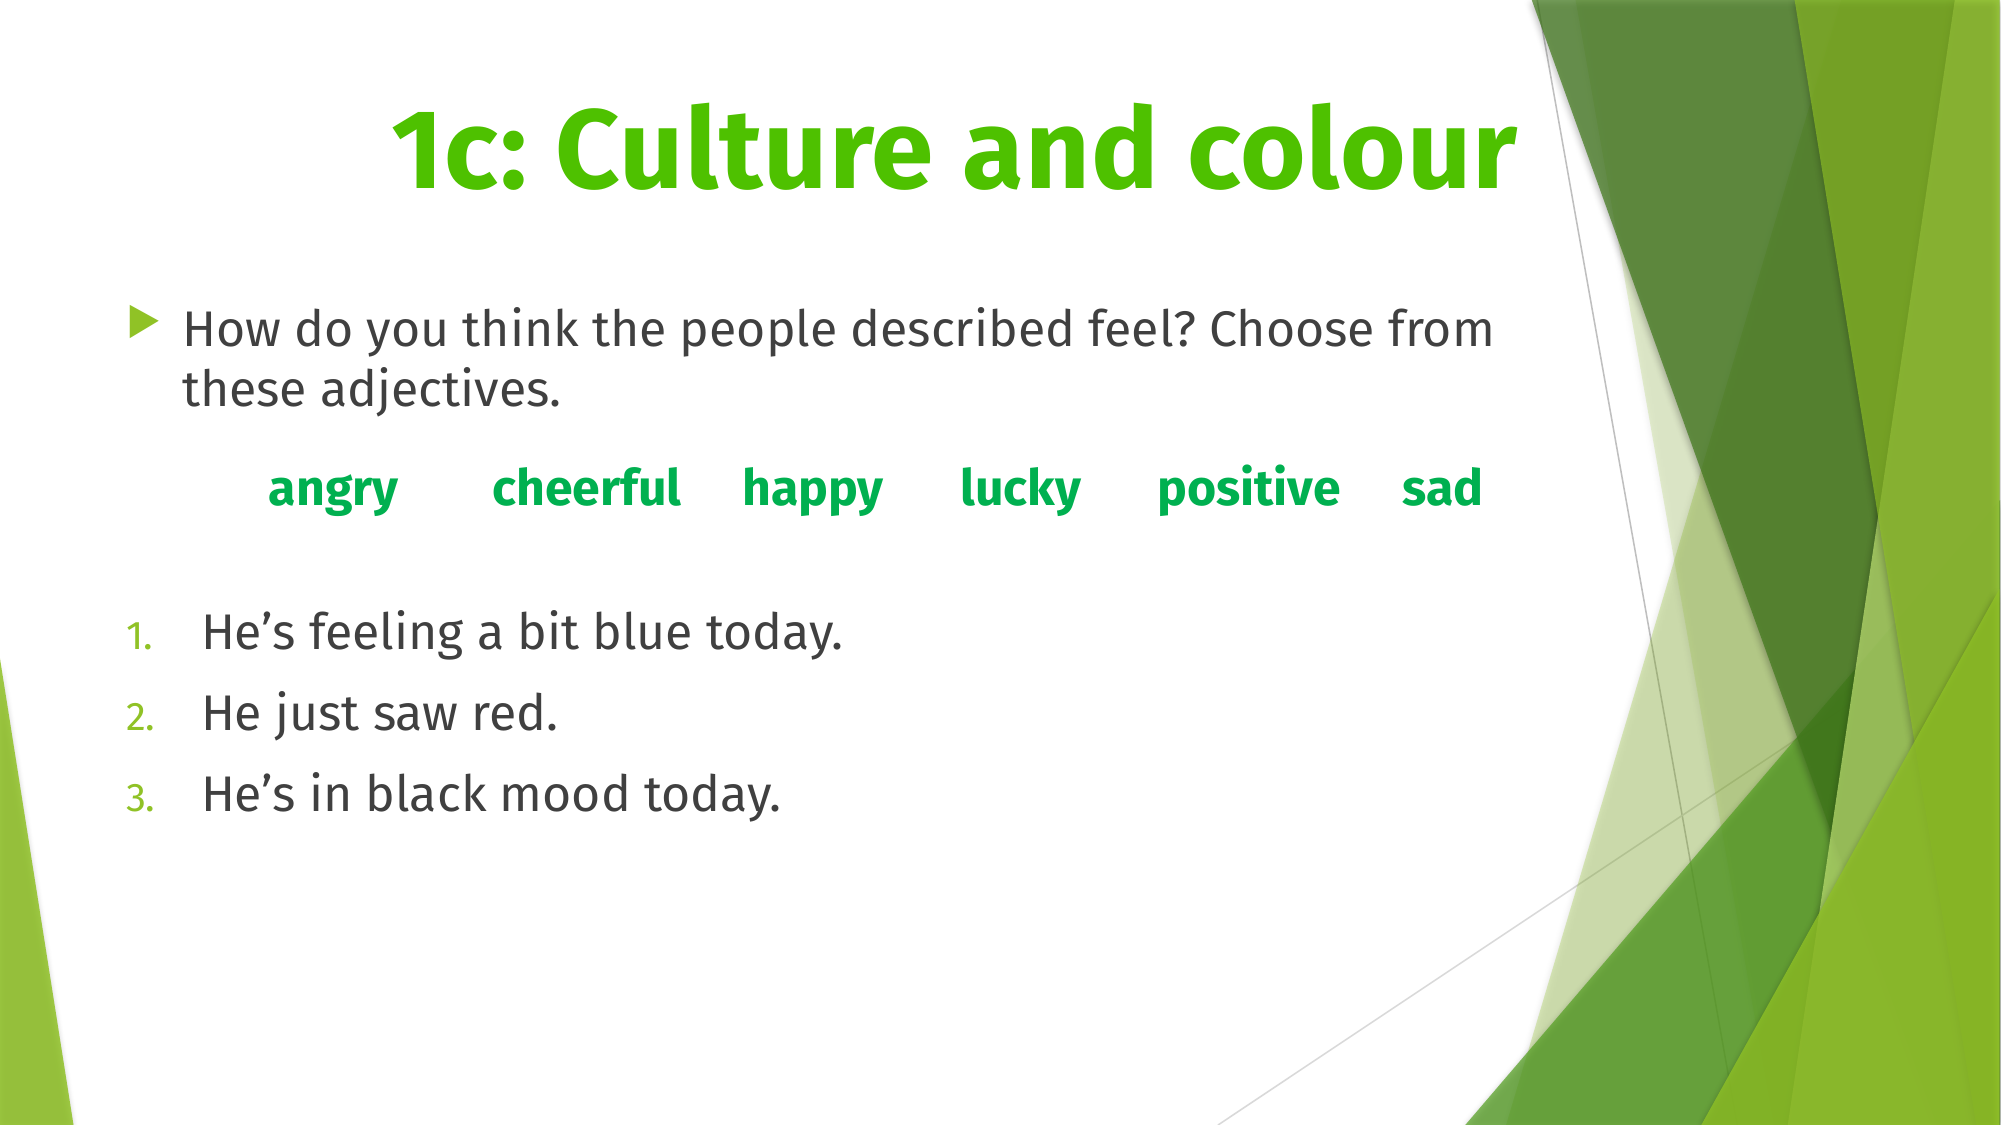

1c: Culture and colour
How do you think the people described feel? Choose from these adjectives.

He’s feeling a bit blue today.
He just saw red.
He’s in black mood today.

lucky
angry
cheerful
happy
positive
sad